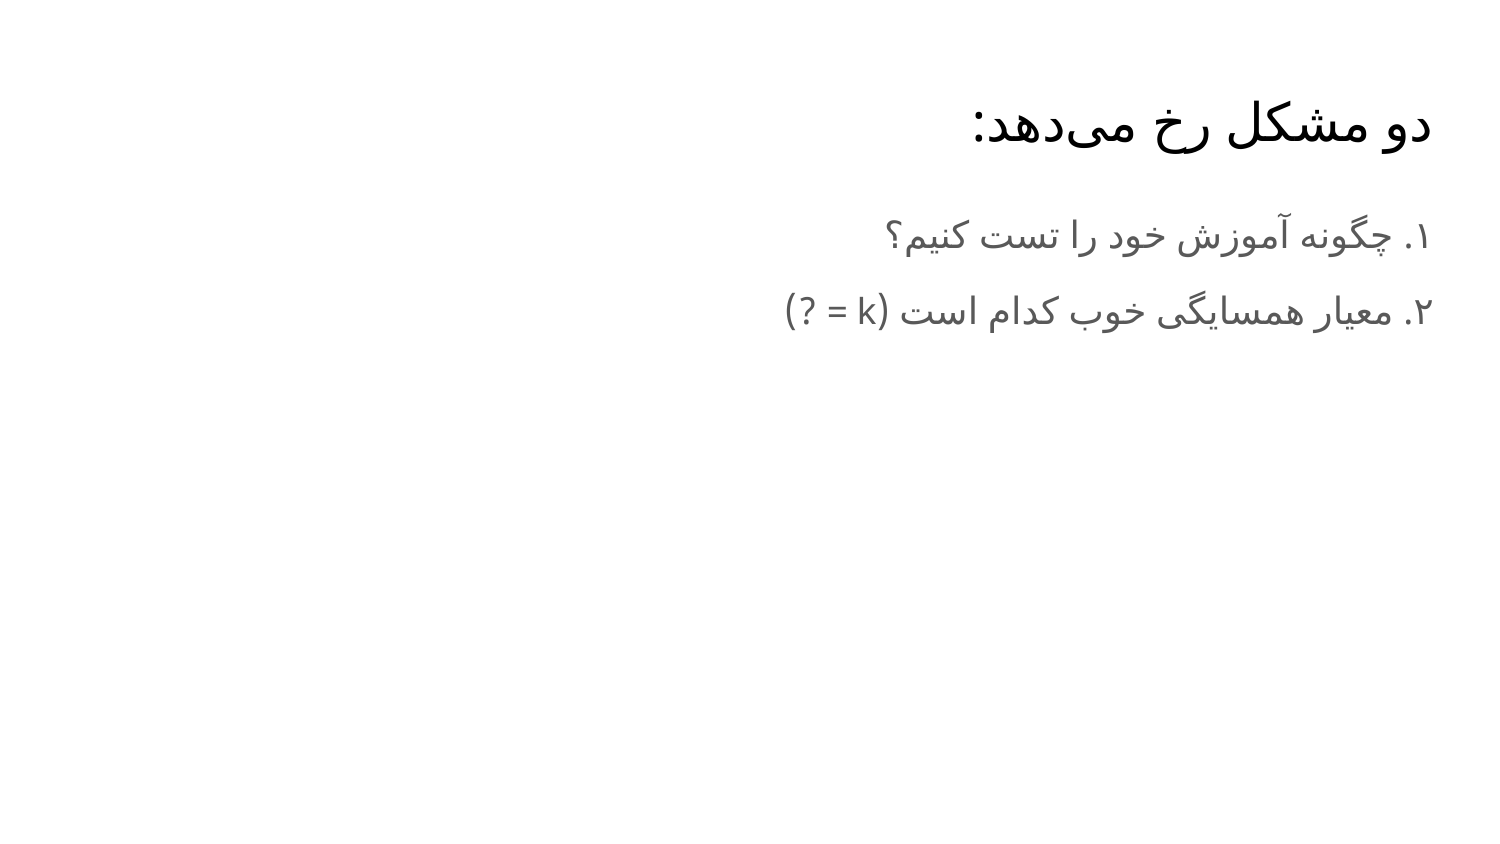

# دو مشکل رخ می‌دهد:
۱. چگونه آموزش خود را تست کنیم؟
۲. معیار همسایگی خوب کدام است (k = ?)